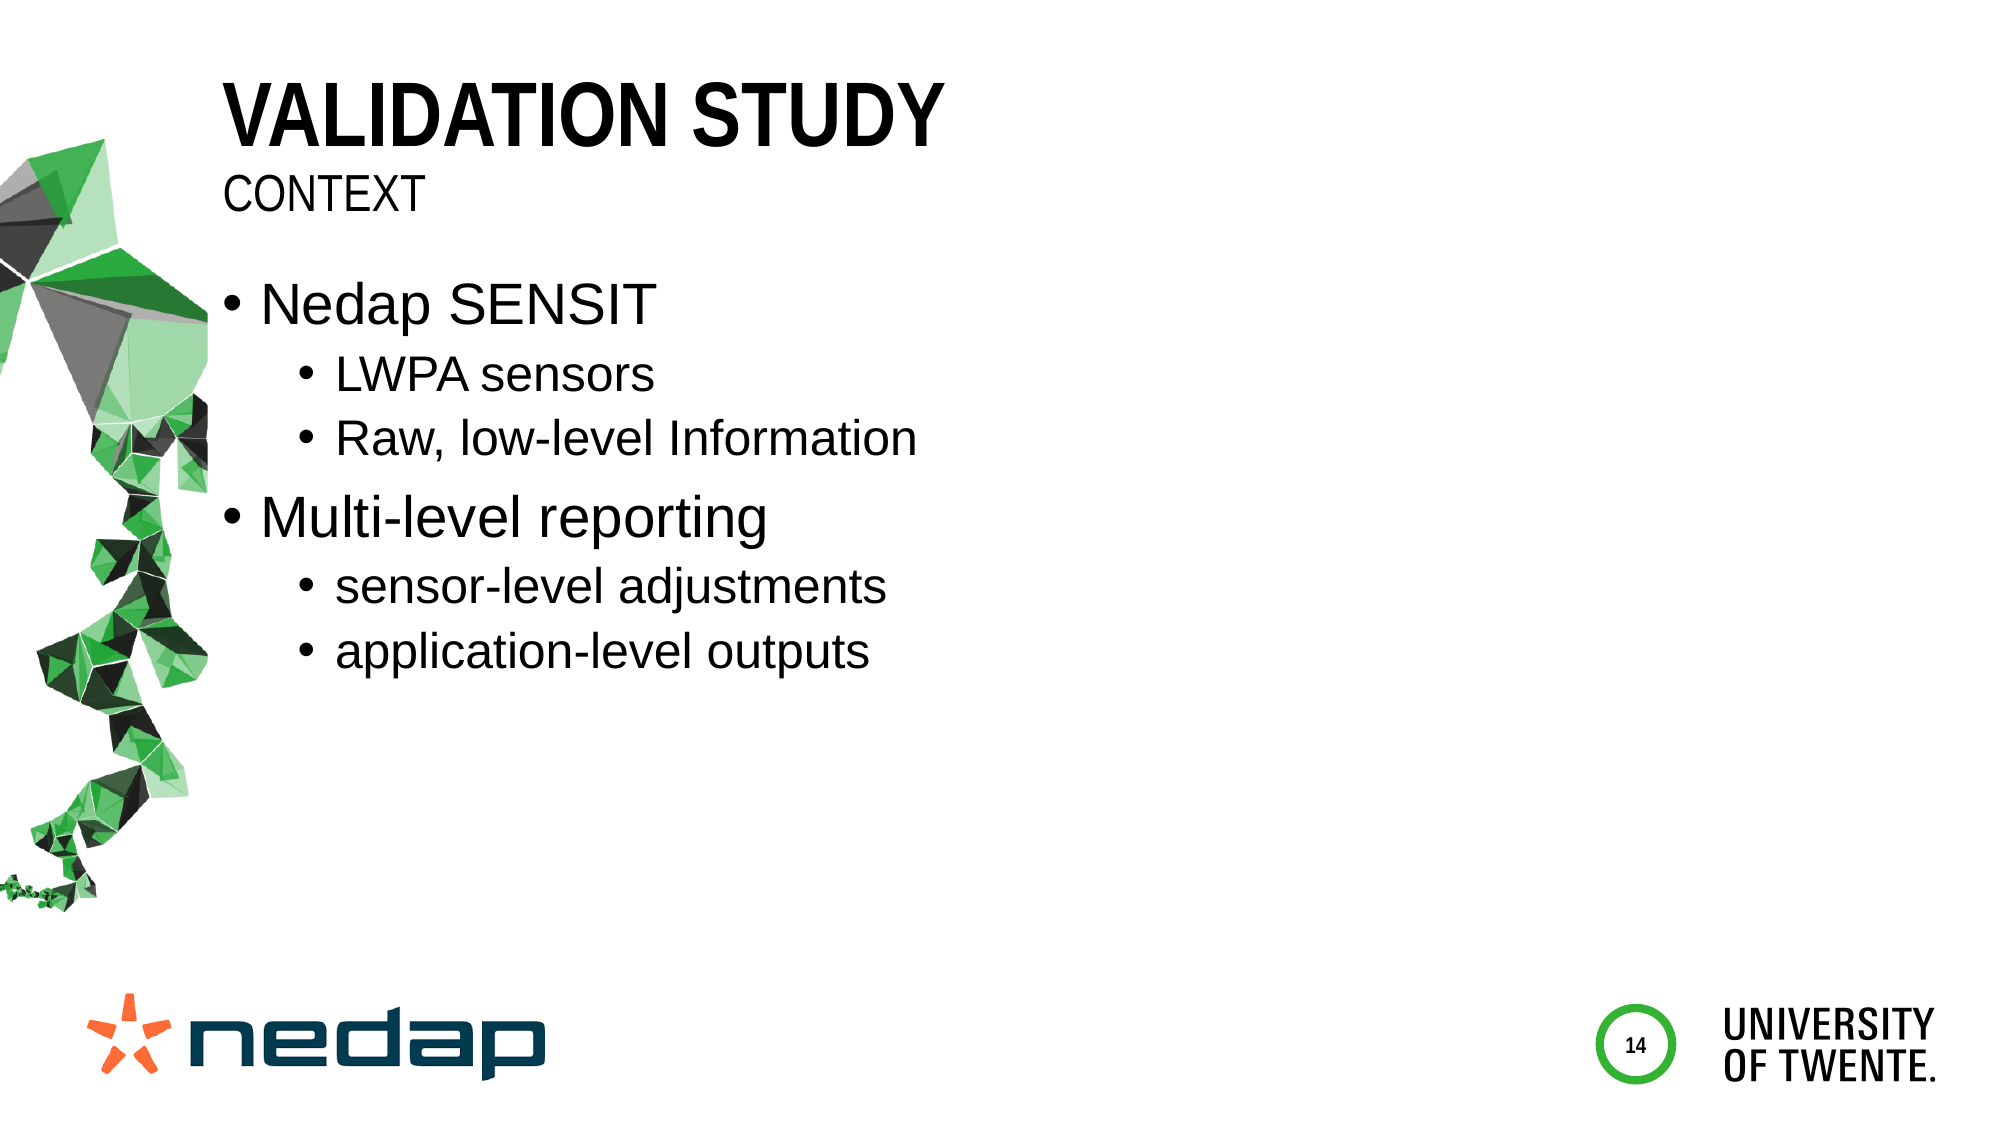

# Validation study Context
Nedap SENSIT
LWPA sensors
Raw, low-level Information
Multi-level reporting
sensor-level adjustments
application-level outputs
14